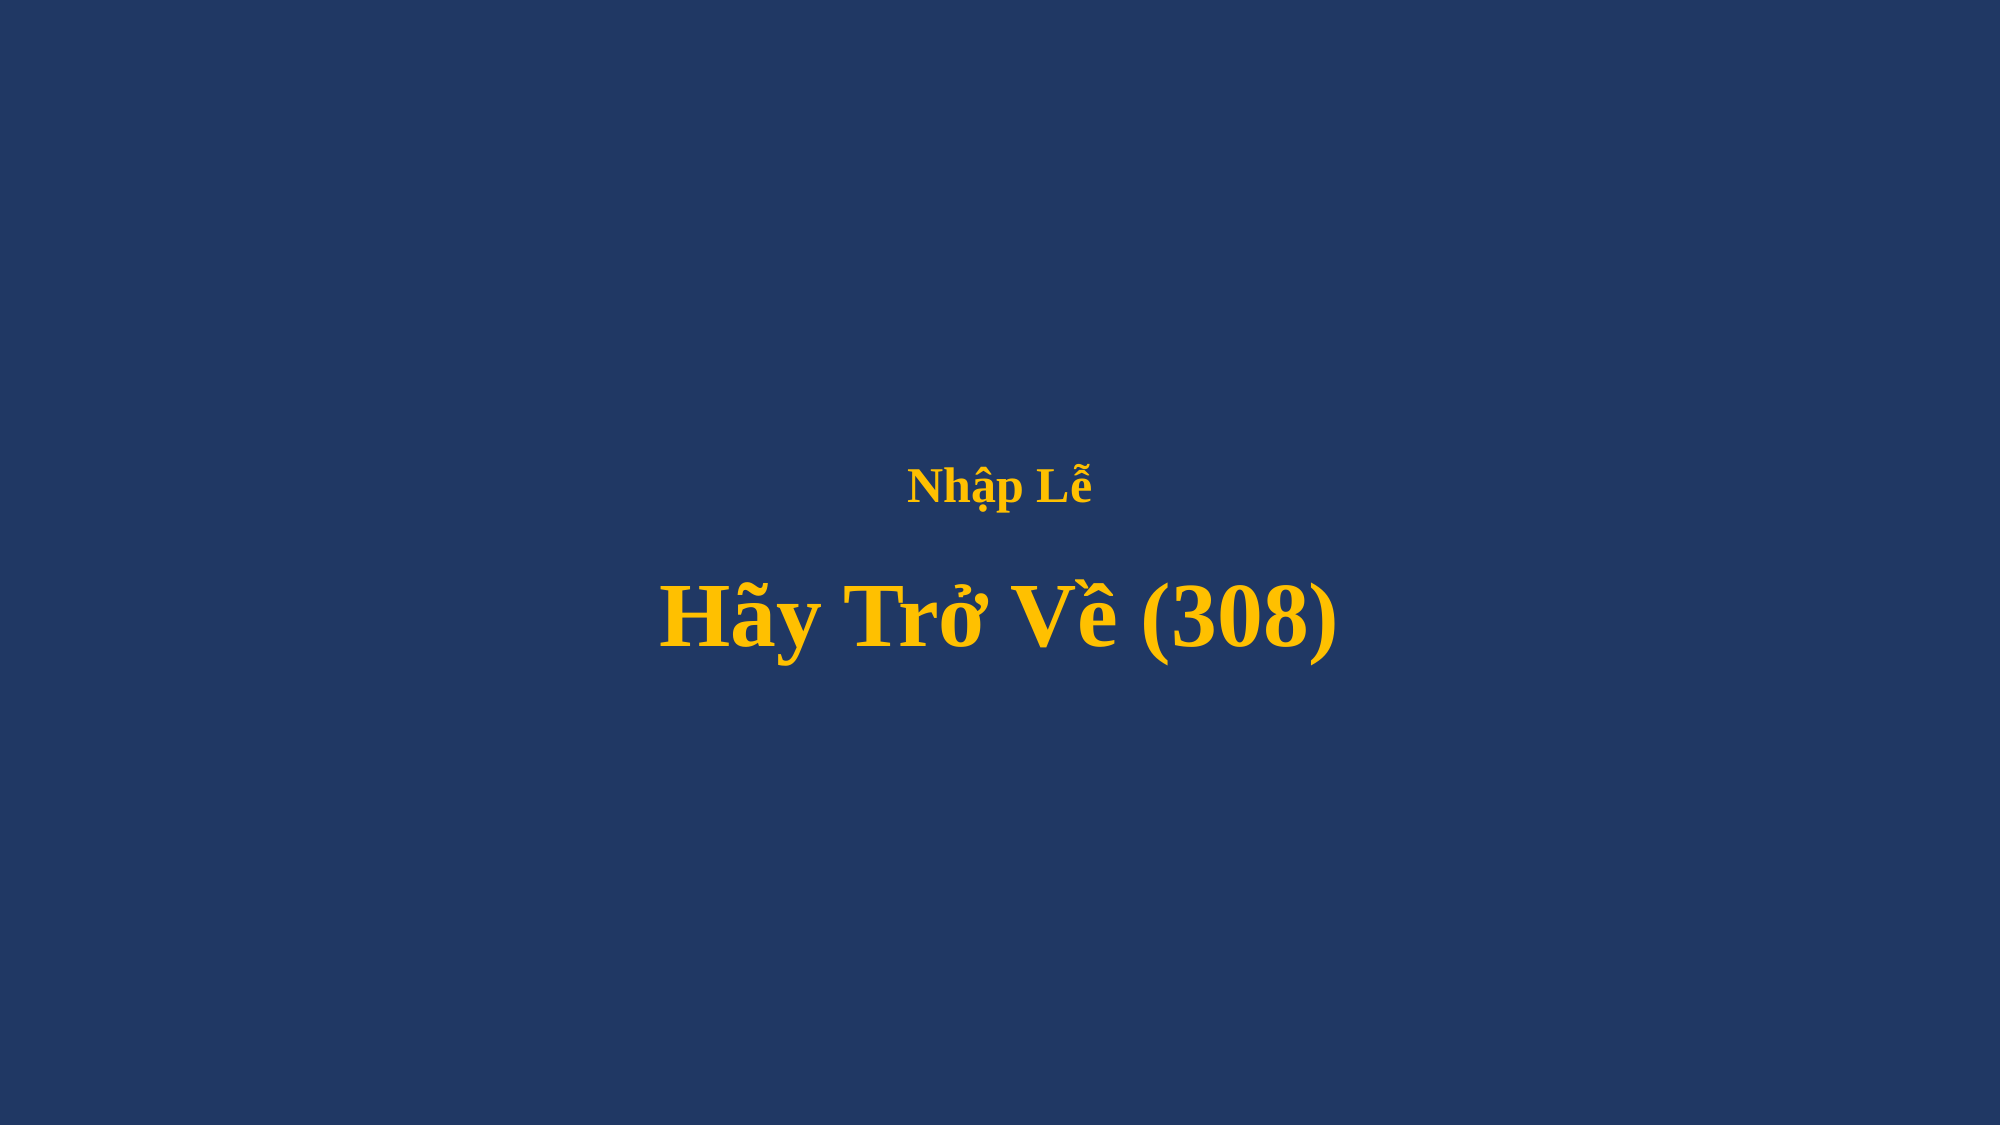

# Nhập Lễ Hãy Trở Về (308)